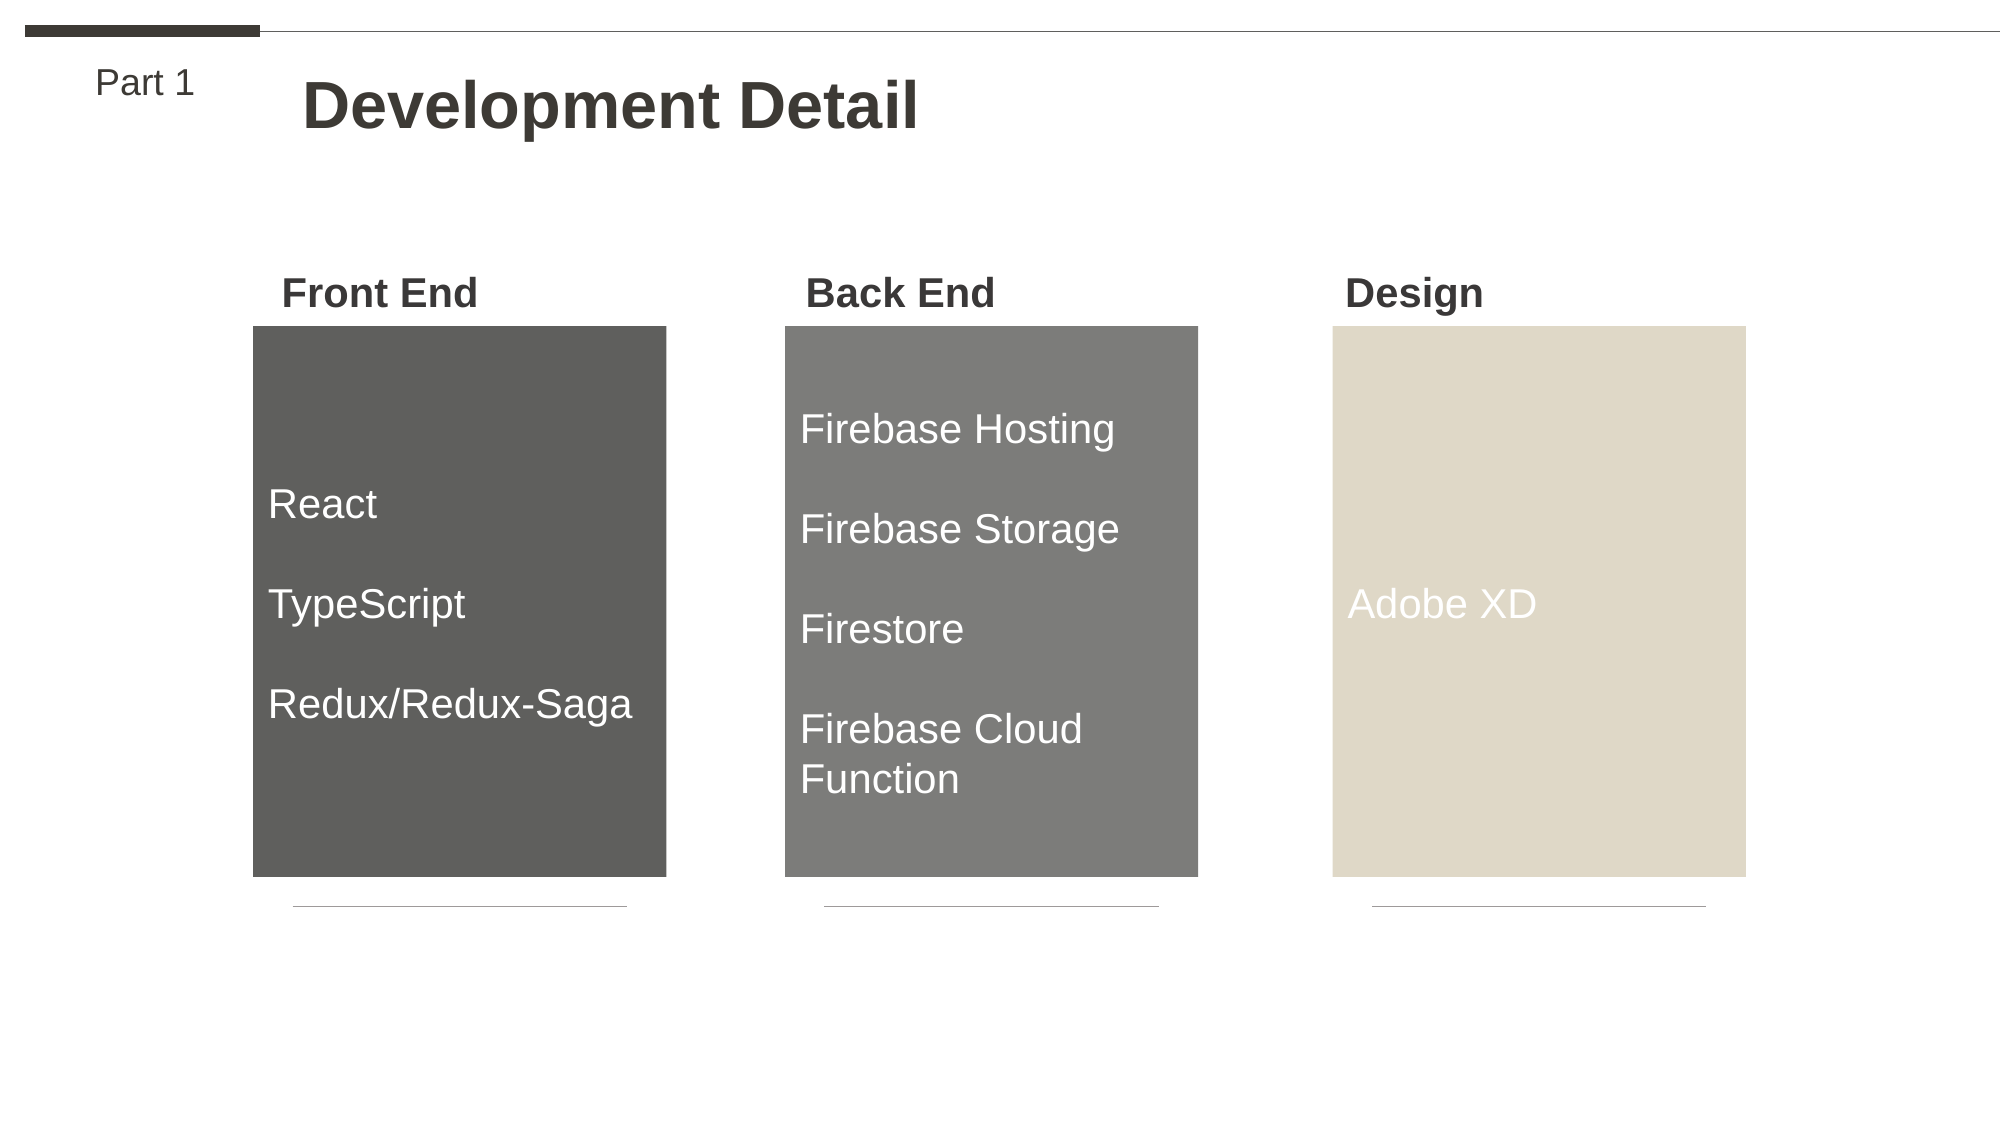

Part 1
Development Detail
Front End
Back End
Design
React

TypeScript

Redux/Redux-Saga
Firebase Hosting

Firebase Storage

Firestore

Firebase Cloud Function
Adobe XD